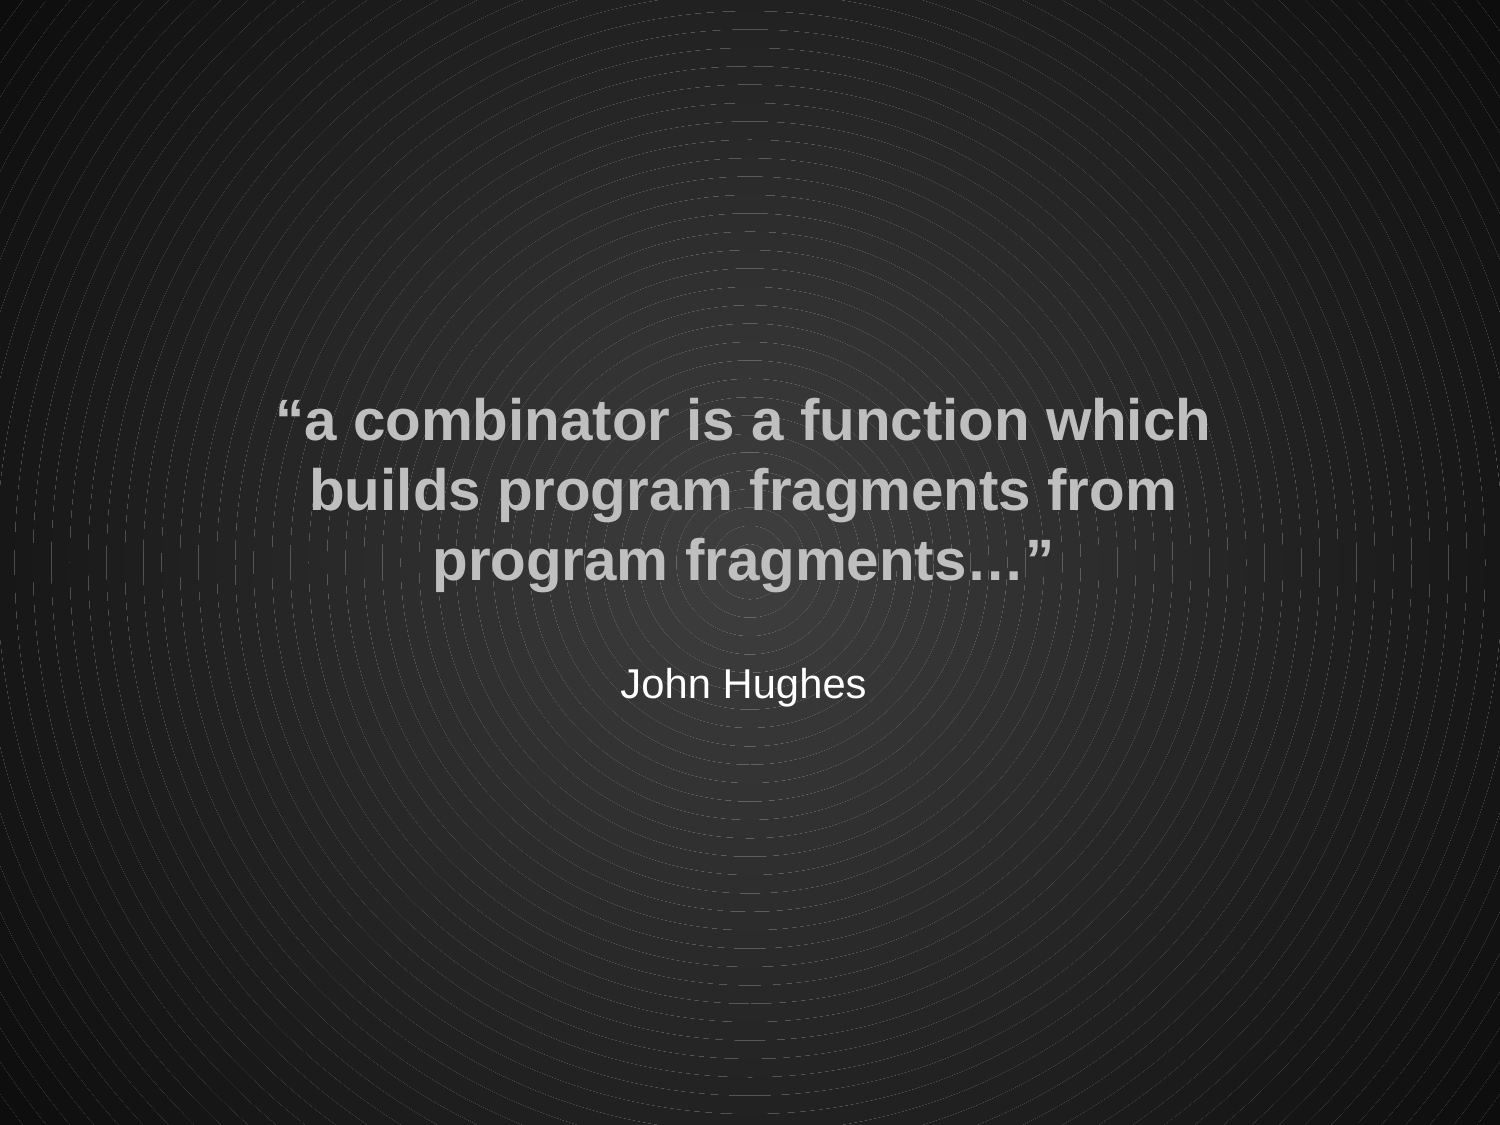

“a combinator is a function which builds program fragments from program fragments…”
John Hughes